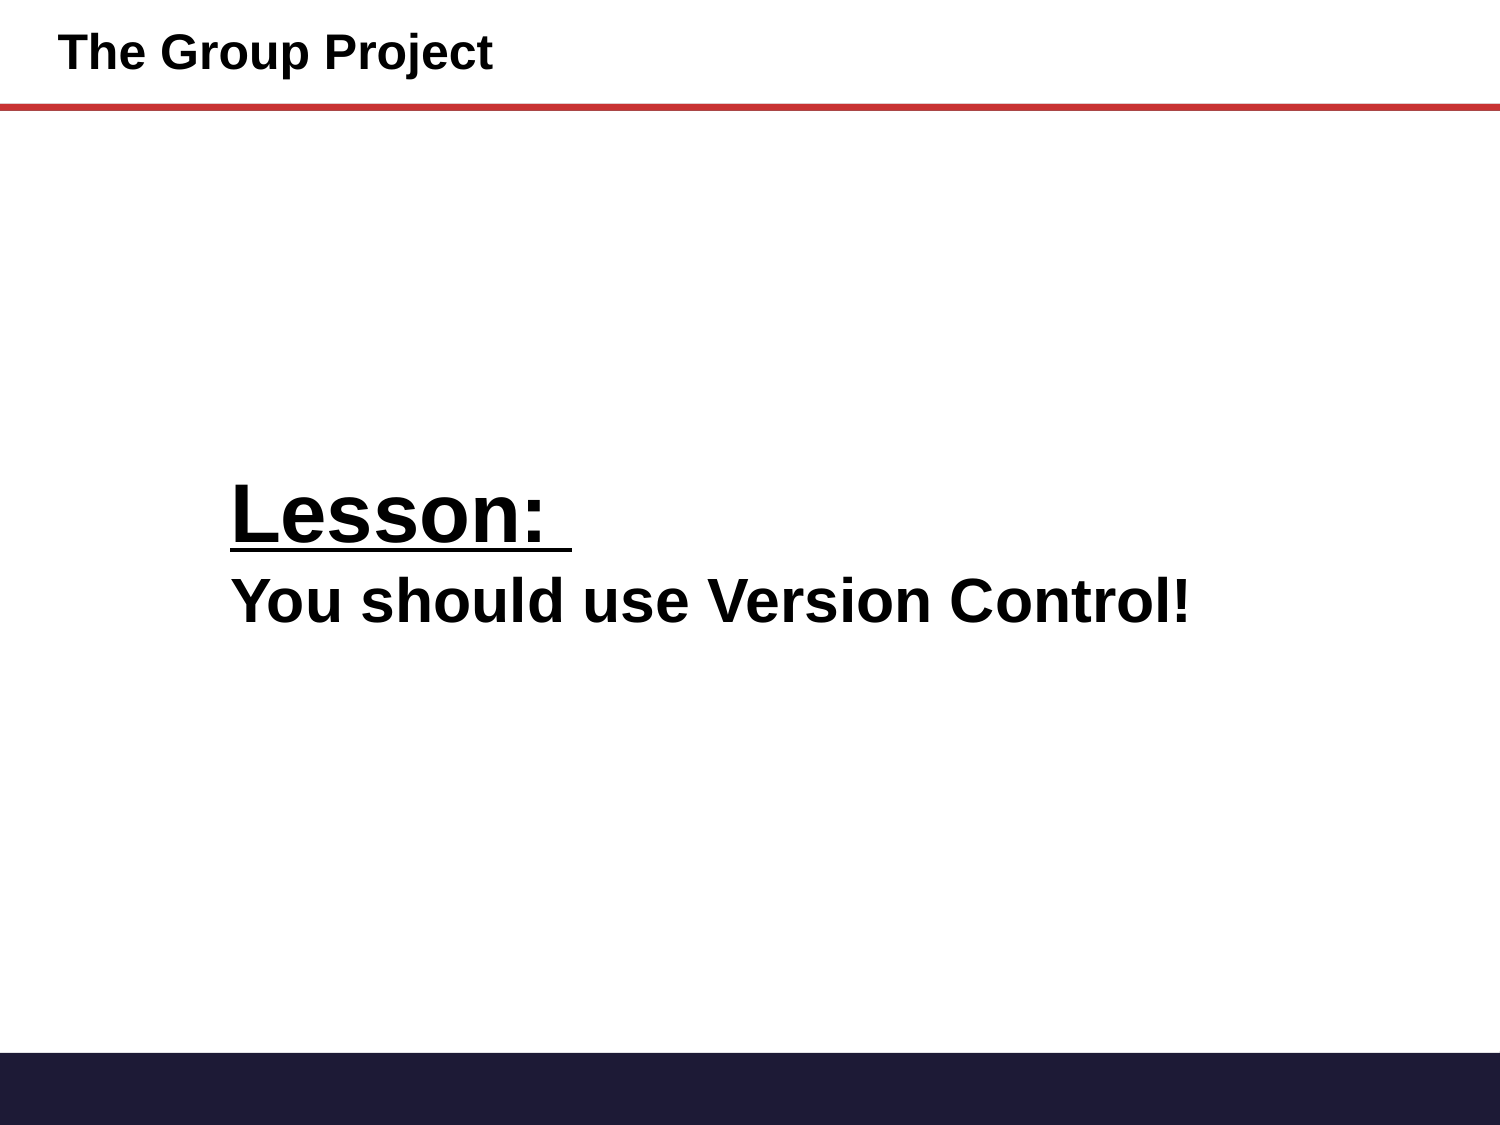

The Group Project
Lesson:
You should use Version Control!